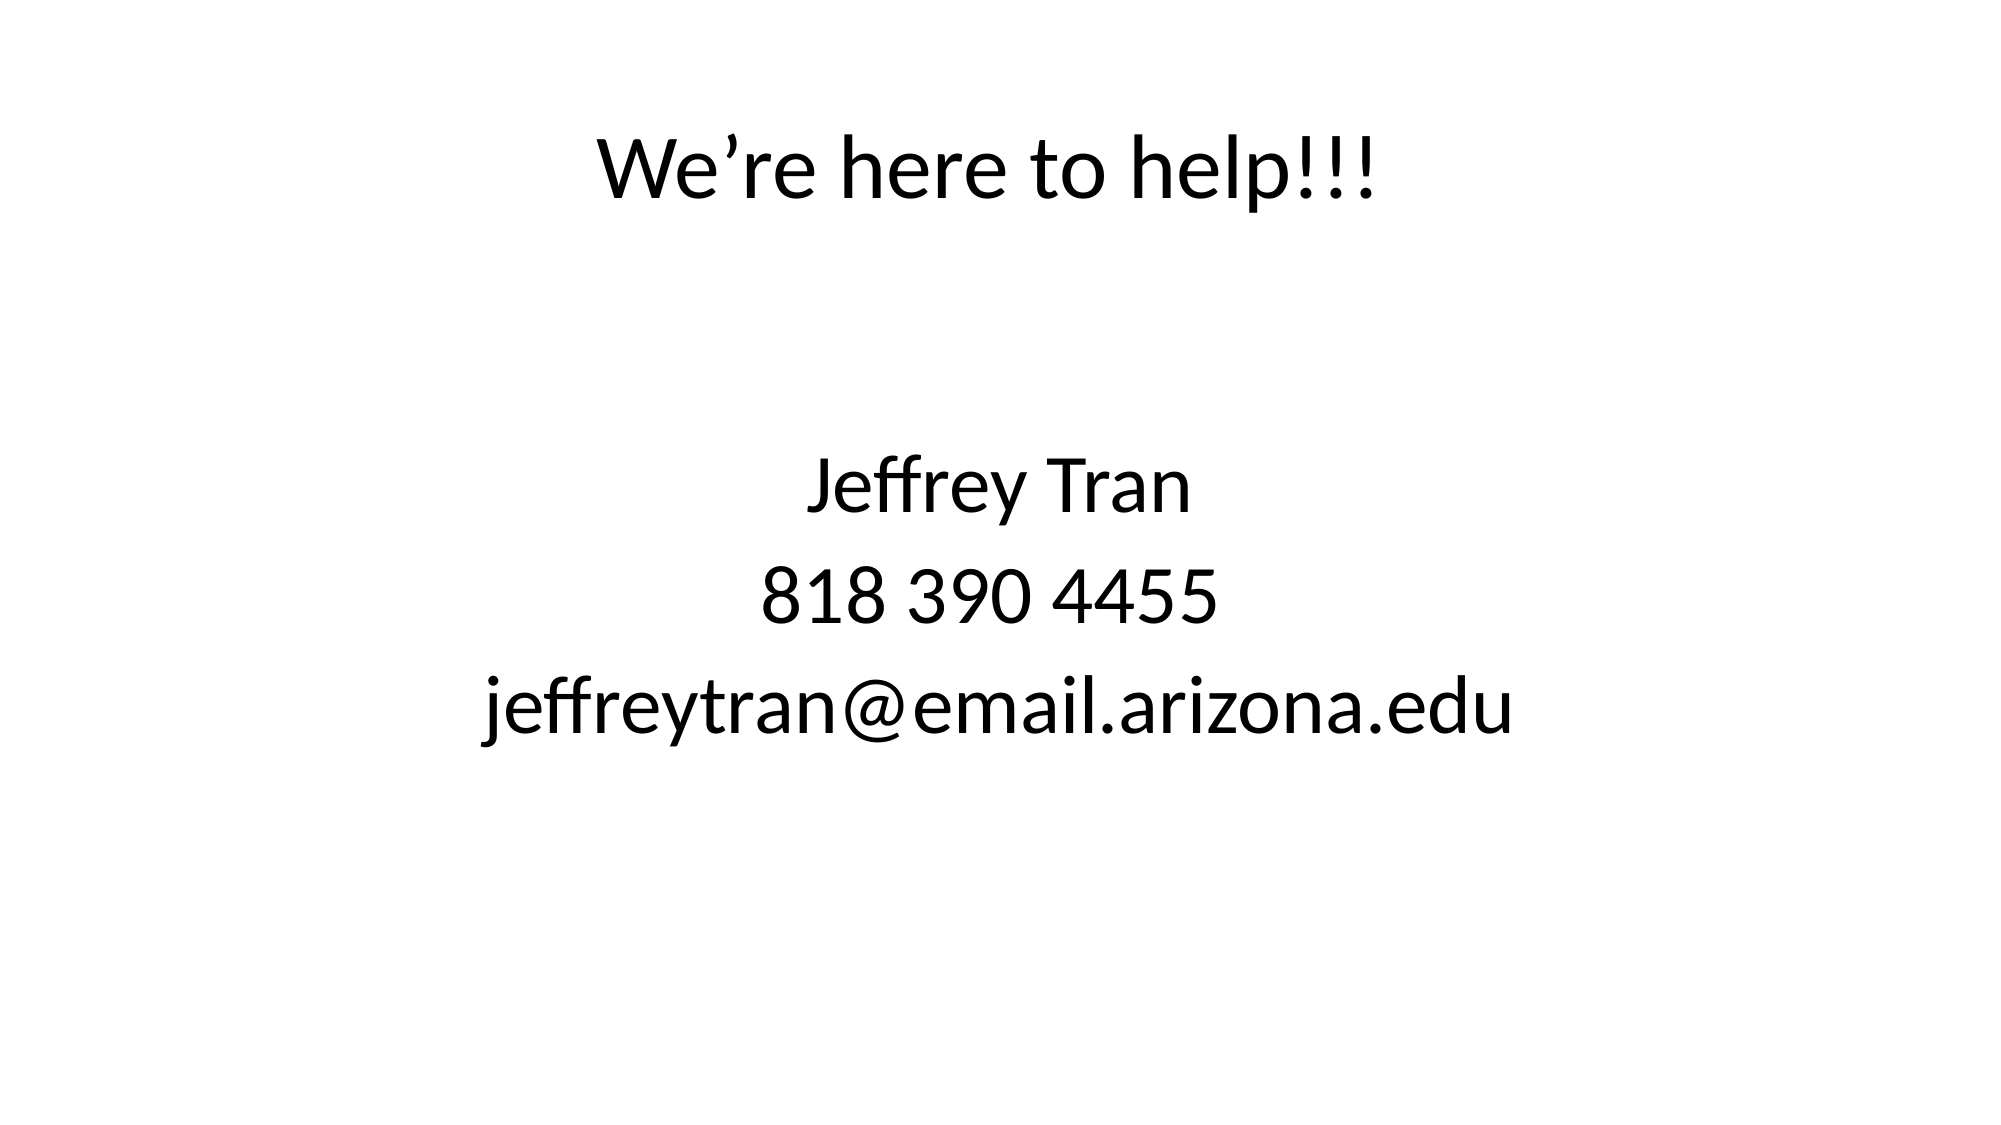

# We’re here to help!!!
Jeffrey Tran
818 390 4455
jeffreytran@email.arizona.edu